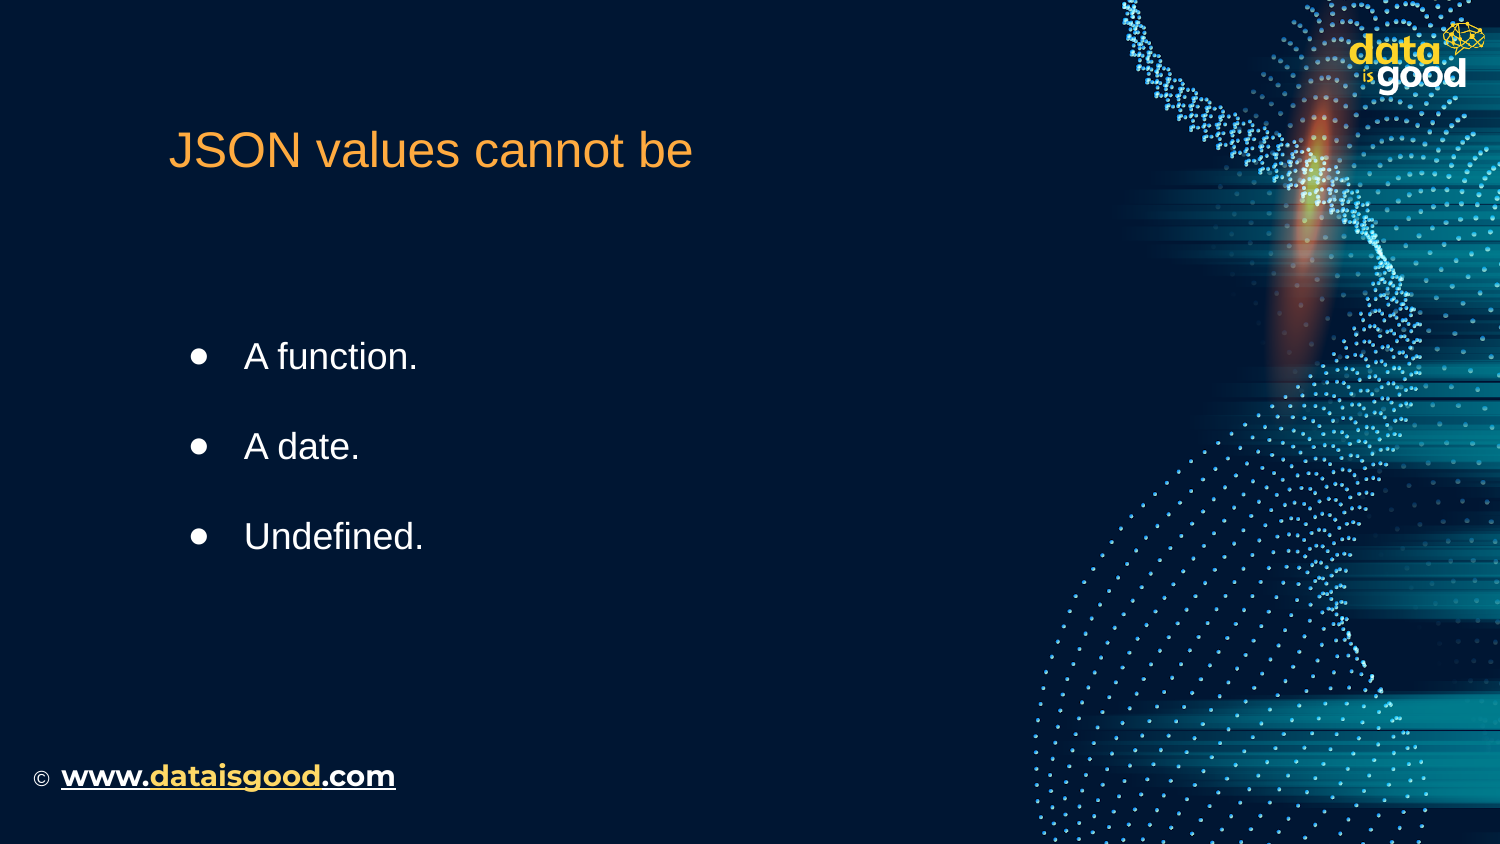

# JSON values cannot be
A function.
A date.
Undefined.